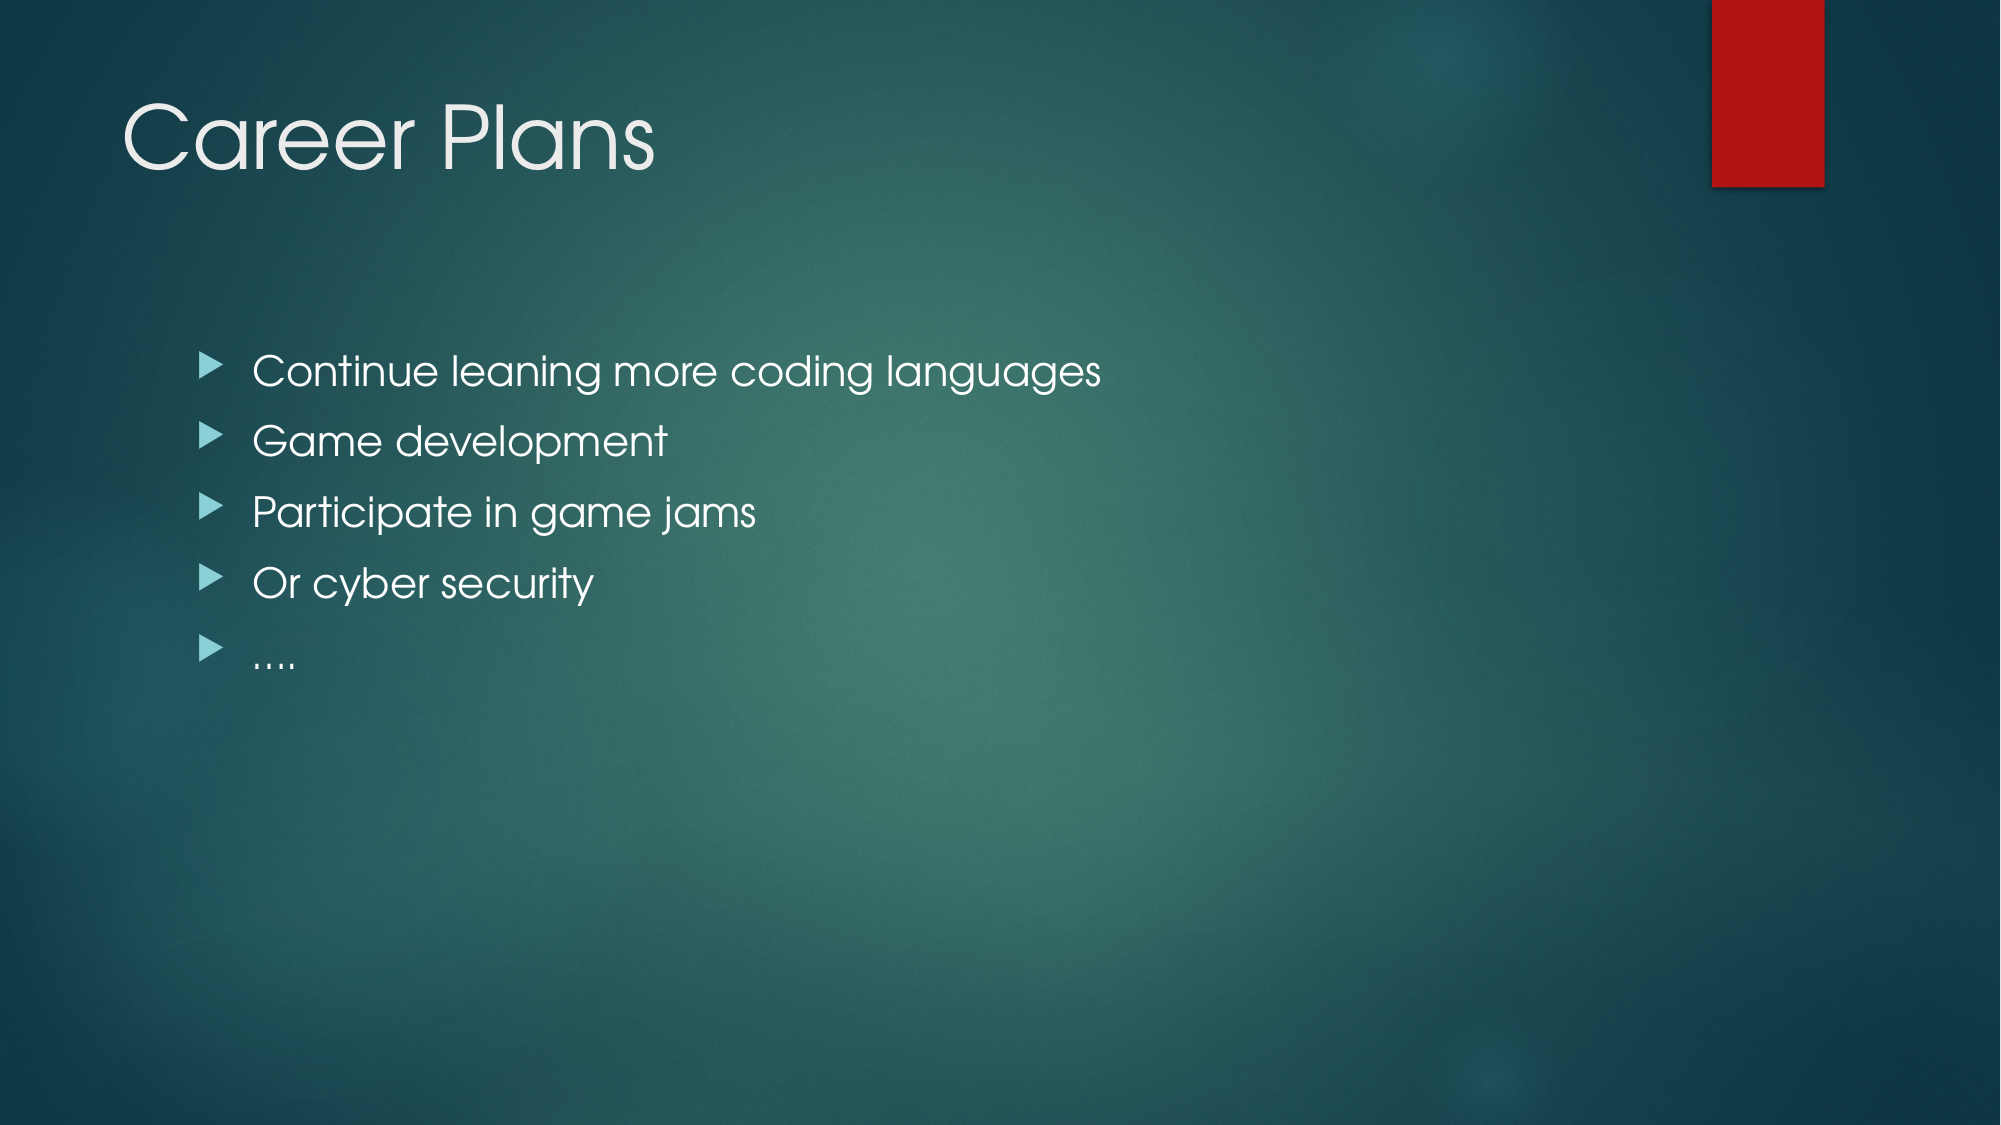

# Career Plans
Continue leaning more coding languages
Game development
Participate in game jams
Or cyber security
….